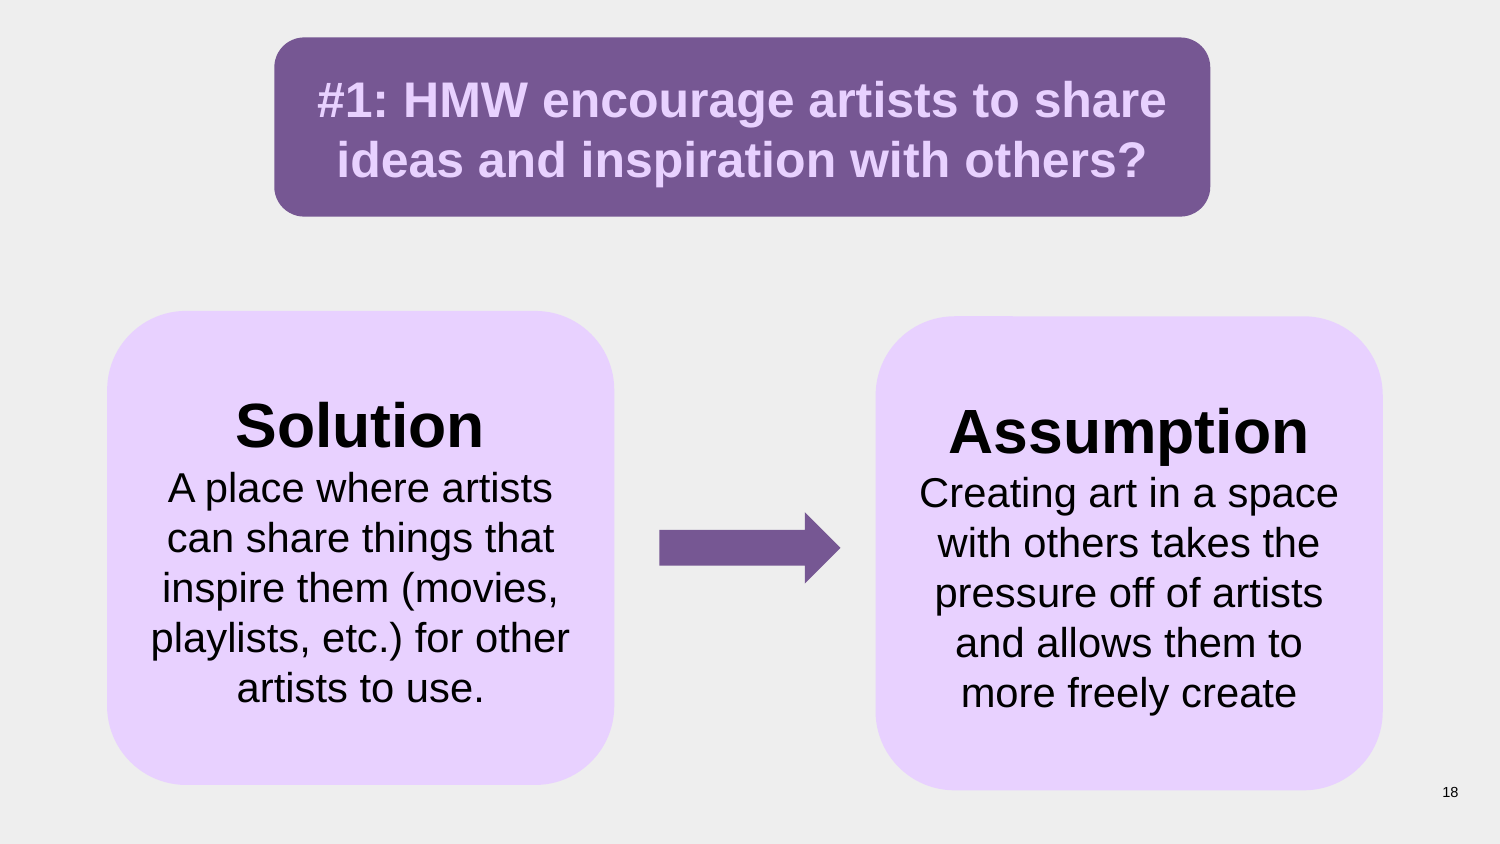

#1: HMW encourage artists to share ideas and inspiration with others?
Solution
A place where artists can share things that inspire them (movies, playlists, etc.) for other artists to use.
Assumption
Creating art in a space with others takes the pressure off of artists and allows them to more freely create